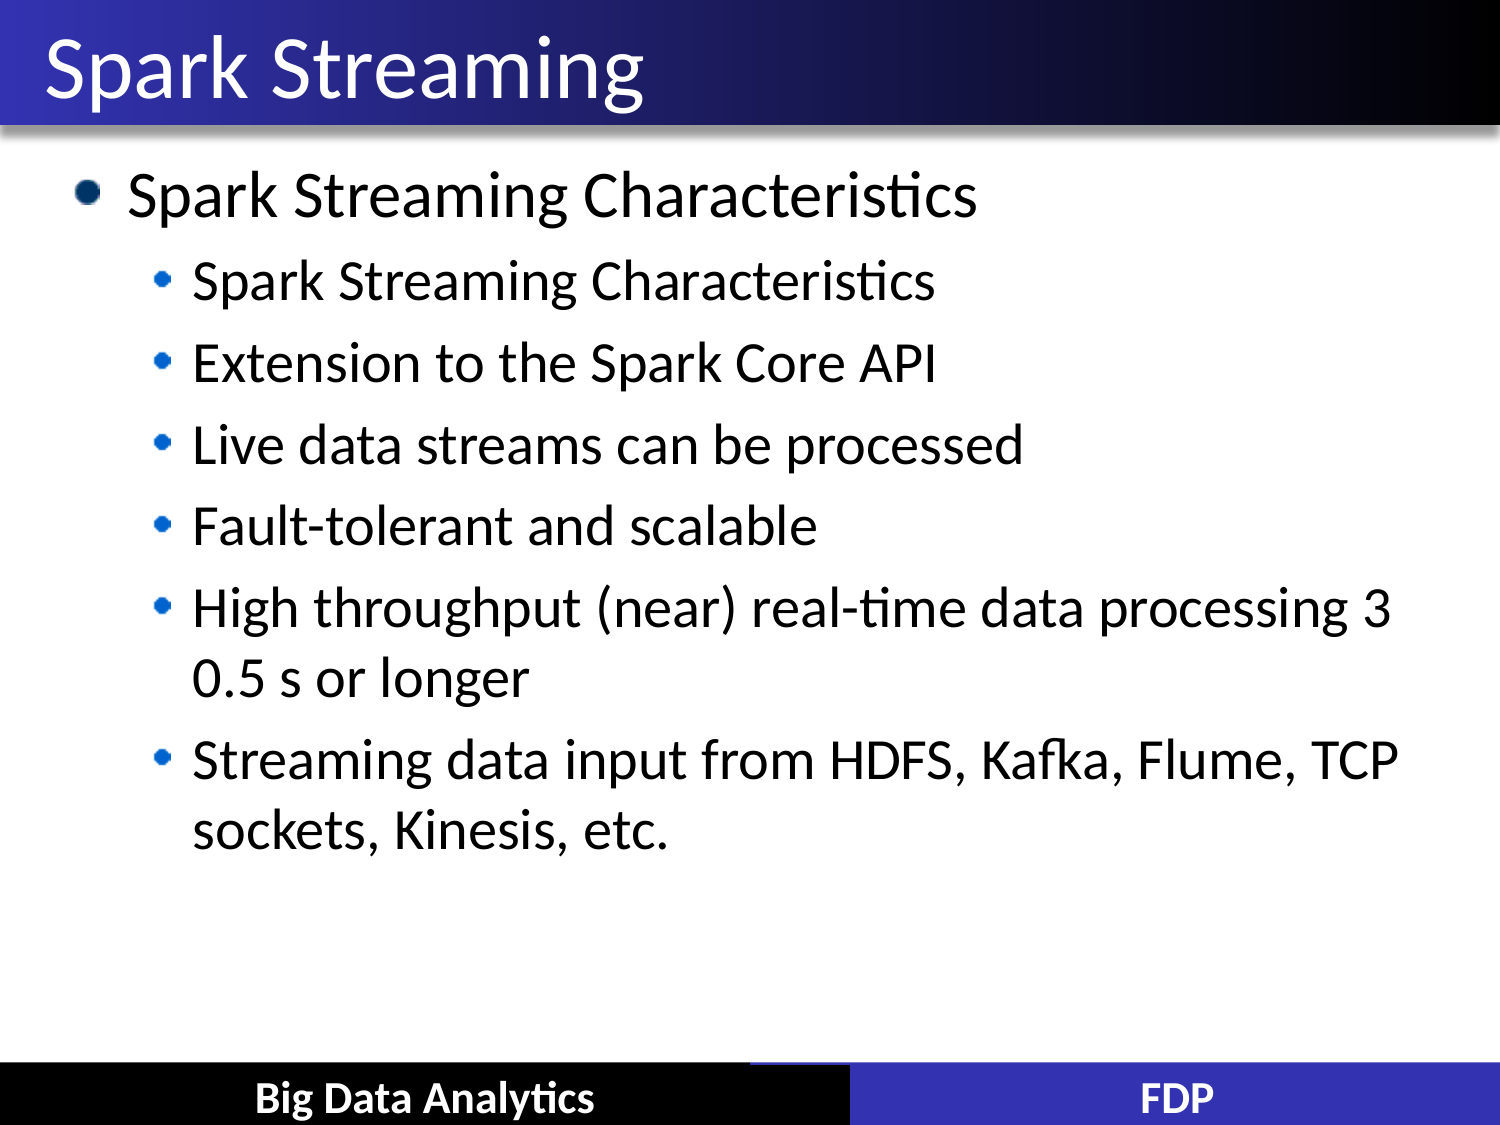

# Spark Streaming
Spark Streaming Characteristics
Spark Streaming Characteristics
Extension to the Spark Core API
Live data streams can be processed
Fault-tolerant and scalable
High throughput (near) real-time data processing 3 0.5 s or longer
Streaming data input from HDFS, Kafka, Flume, TCP sockets, Kinesis, etc.

Big Data Analytics
FDP